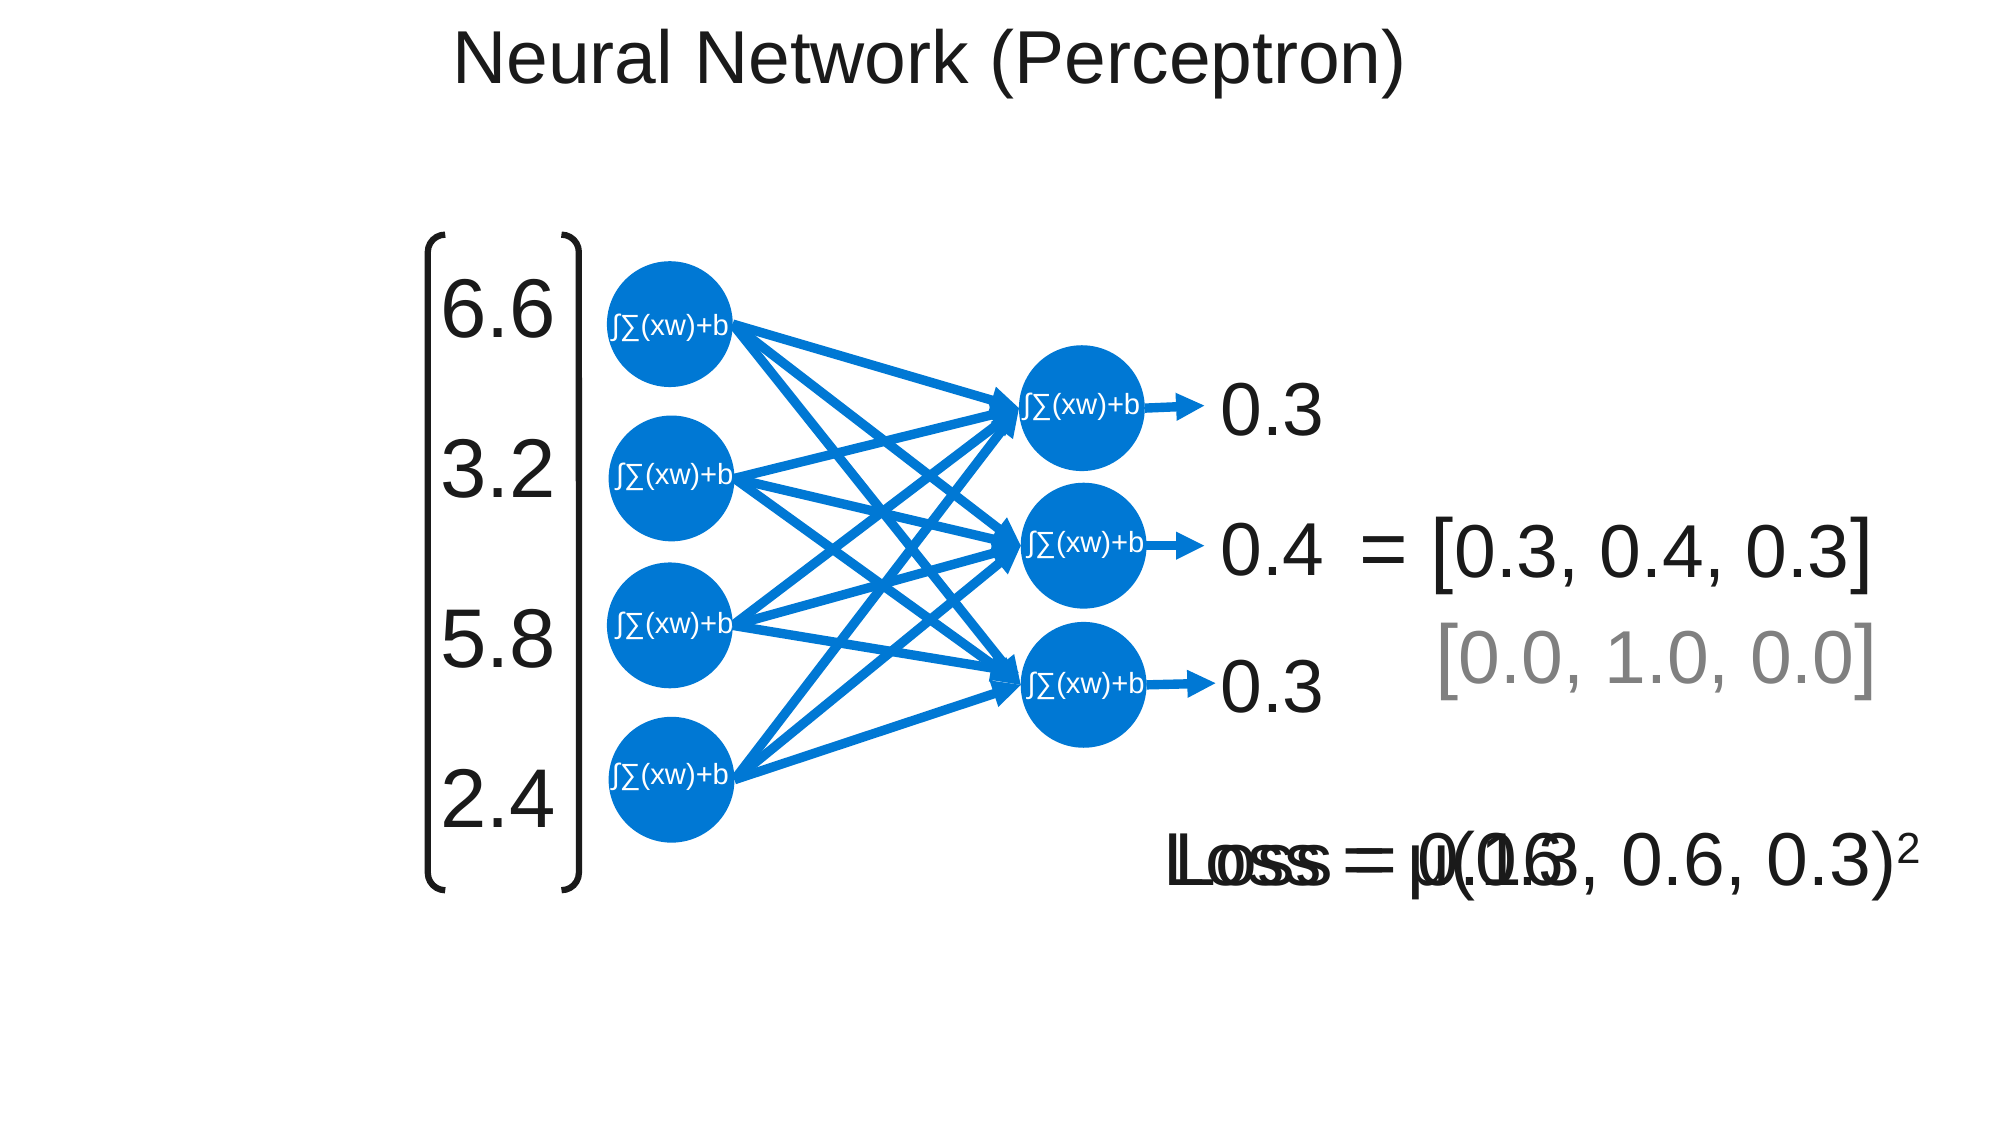

Neural Network (Perceptron)

6.6

3.2

5.8

2.4

∫∑(xw)+b

∫∑(xw)+b

∫∑(xw)+b

∫∑(xw)+b

∫∑(xw)+b

∫∑(xw)+b

∫∑(xw)+b
0.3
= [0.3, 0.4, 0.3]
0.4
[0.0, 1.0, 0.0]
0.3
Loss = 0.16
Loss = μ(0.3, 0.6, 0.3)2